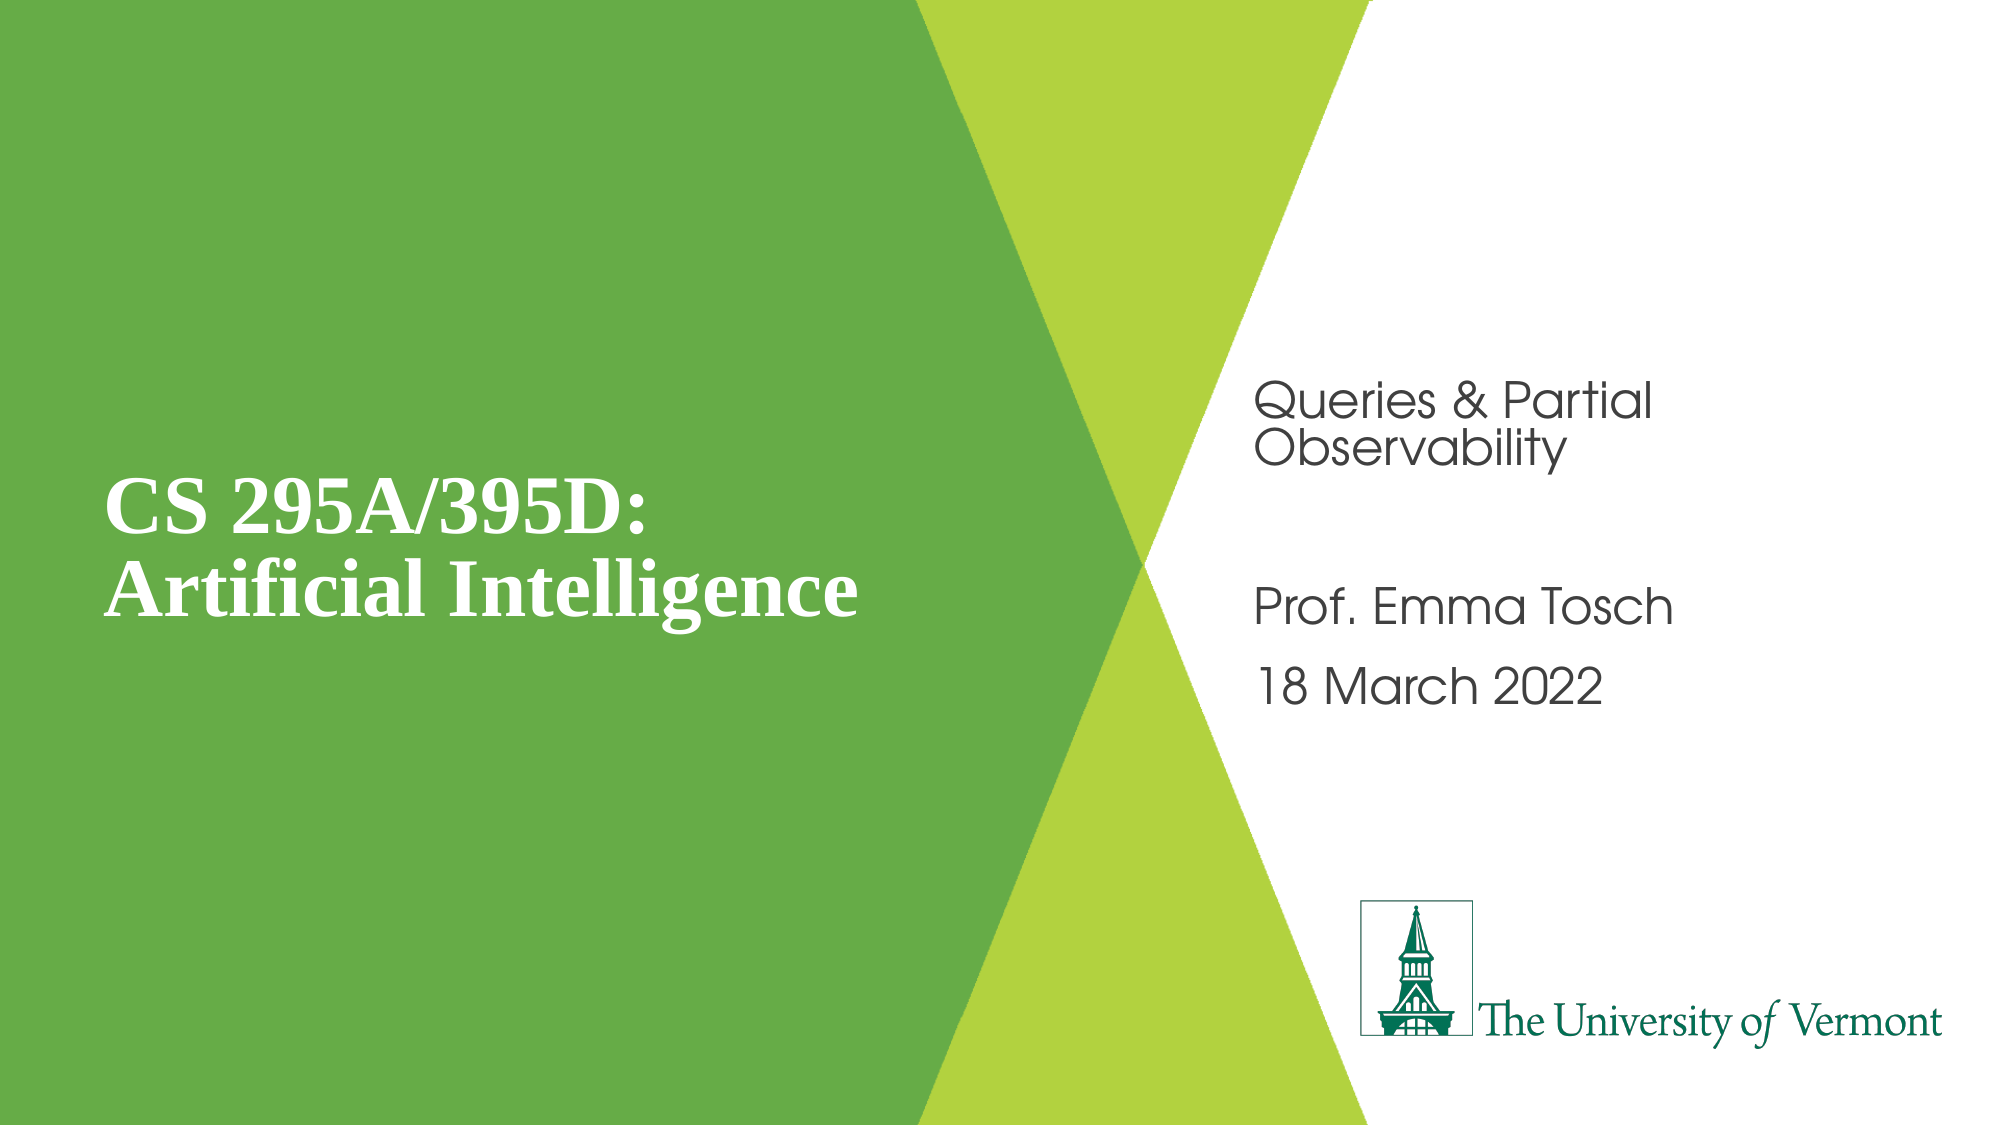

# CS 295A/395D: Artificial Intelligence
Queries & Partial Observability

Prof. Emma Tosch
18 March 2022